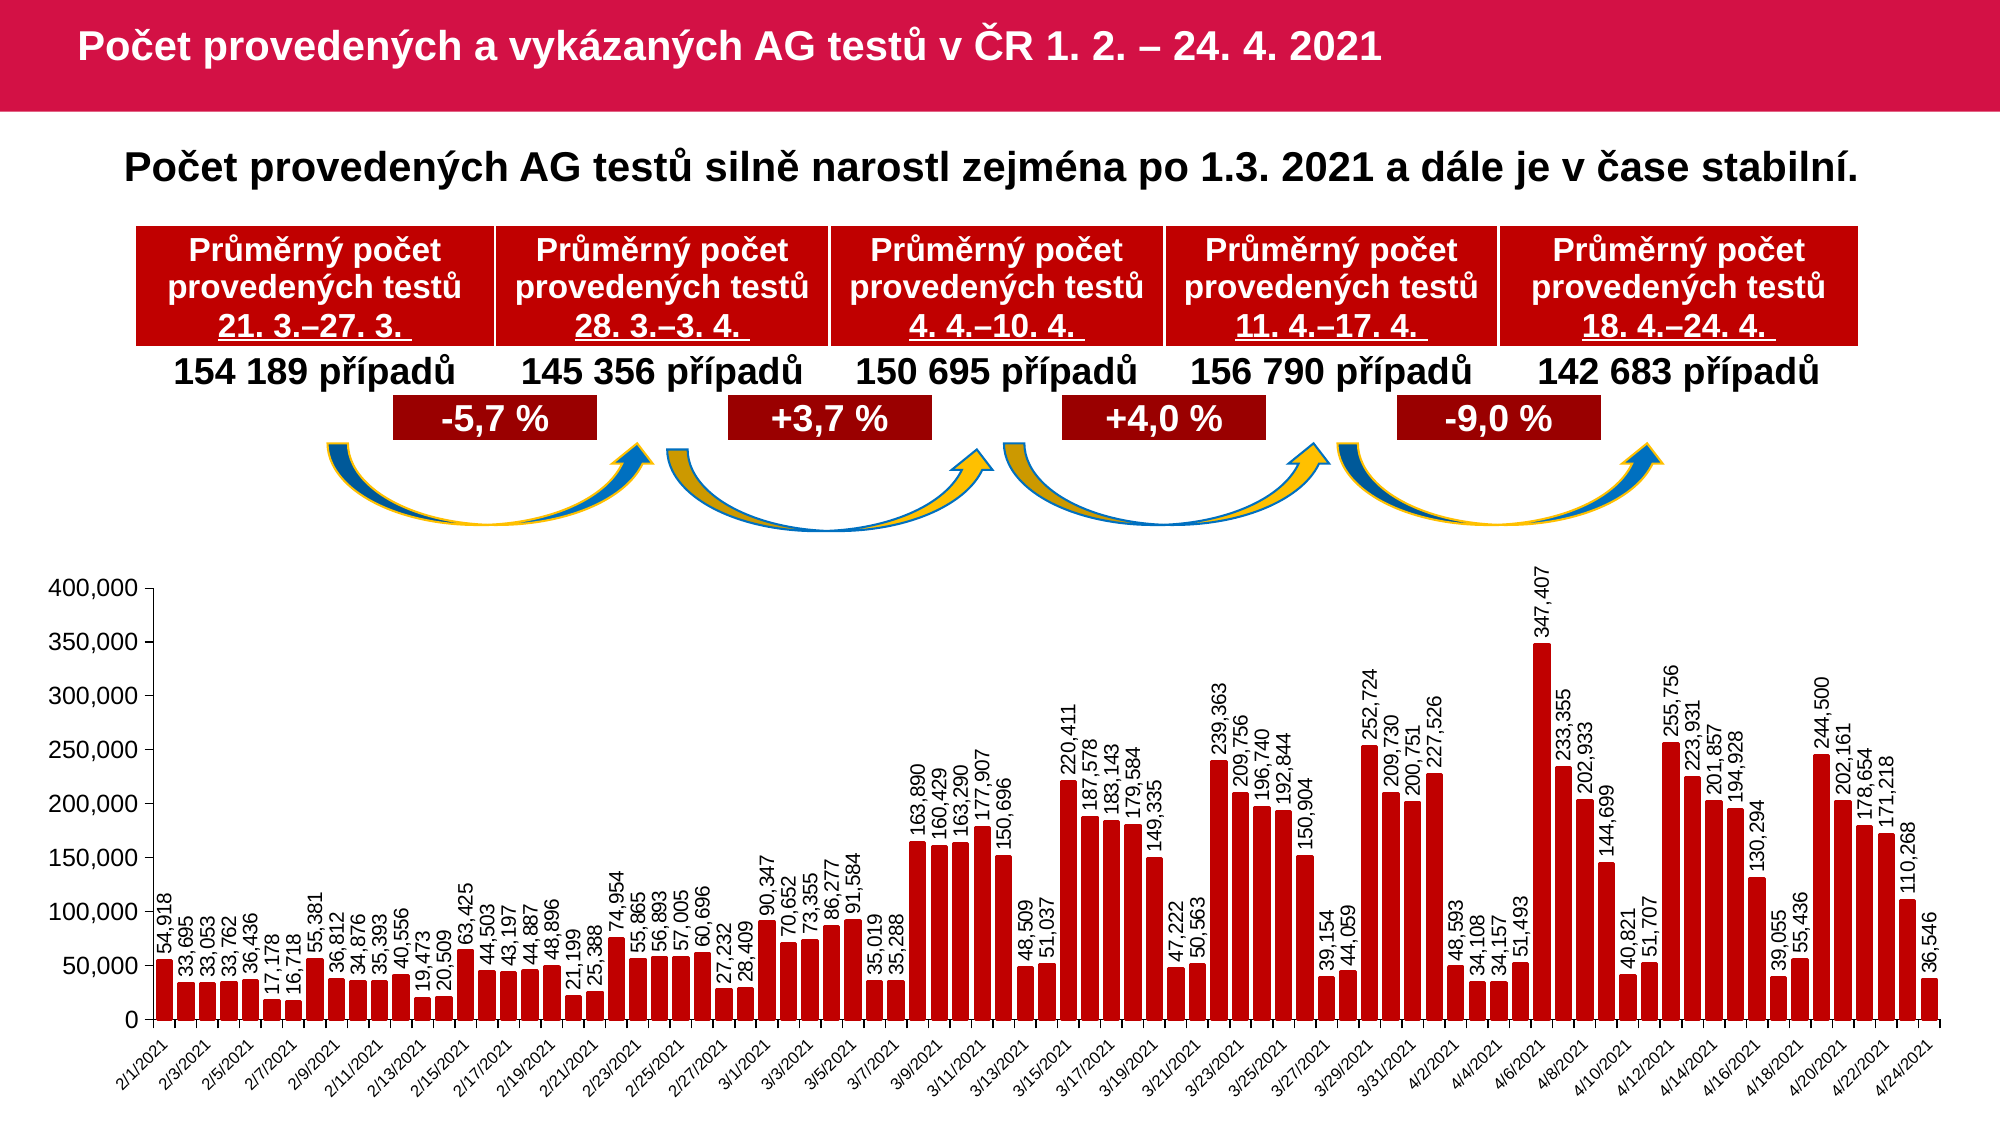

# Počet provedených a vykázaných AG testů v ČR 1. 2. – 24. 4. 2021
Počet provedených AG testů silně narostl zejména po 1.3. 2021 a dále je v čase stabilní.
| Průměrný počet provedených testů |  |  | Průměrný počet provedených testů |  |  | Průměrný počet provedených testů |  |  | Průměrný počet provedených testů |  |  | Průměrný počet provedených testů |  |  |
| --- | --- | --- | --- | --- | --- | --- | --- | --- | --- | --- | --- | --- | --- | --- |
| 21. 3.–27. 3. |  |  | 28. 3.–3. 4. |  |  | 4. 4.–10. 4. |  |  | 11. 4.–17. 4. |  |  | 18. 4.–24. 4. |  |  |
| 154 189 případů |  |  | 145 356 případů |  |  | 150 695 případů |  |  | 156 790 případů |  |  | 142 683 případů |  |  |
|  |  | -5,7 % |  |  | +3,7 % |  |  | +4,0 % |  |  | -9,0 % |  |  |  |

### Chart

| Category |  |
|---|---|
| 44228 | 54918.0 |
| 44229 | 33695.0 |
| 44230 | 33053.0 |
| 44231 | 33762.0 |
| 44232 | 36436.0 |
| 44233 | 17178.0 |
| 44234 | 16718.0 |
| 44235 | 55381.0 |
| 44236 | 36812.0 |
| 44237 | 34876.0 |
| 44238 | 35393.0 |
| 44239 | 40556.0 |
| 44240 | 19473.0 |
| 44241 | 20509.0 |
| 44242 | 63425.0 |
| 44243 | 44503.0 |
| 44244 | 43197.0 |
| 44245 | 44887.0 |
| 44246 | 48896.0 |
| 44247 | 21199.0 |
| 44248 | 25388.0 |
| 44249 | 74954.0 |
| 44250 | 55865.0 |
| 44251 | 56893.0 |
| 44252 | 57005.0 |
| 44253 | 60696.0 |
| 44254 | 27232.0 |
| 44255 | 28409.0 |
| 44256 | 90347.0 |
| 44257 | 70652.0 |
| 44258 | 73355.0 |
| 44259 | 86277.0 |
| 44260 | 91584.0 |
| 44261 | 35019.0 |
| 44262 | 35288.0 |
| 44263 | 163890.0 |
| 44264 | 160429.0 |
| 44265 | 163290.0 |
| 44266 | 177907.0 |
| 44267 | 150696.0 |
| 44268 | 48509.0 |
| 44269 | 51037.0 |
| 44270 | 220411.0 |
| 44271 | 187578.0 |
| 44272 | 183143.0 |
| 44273 | 179584.0 |
| 44274 | 149335.0 |
| 44275 | 47222.0 |
| 44276 | 50563.0 |
| 44277 | 239363.0 |
| 44278 | 209756.0 |
| 44279 | 196740.0 |
| 44280 | 192844.0 |
| 44281 | 150904.0 |
| 44282 | 39154.0 |
| 44283 | 44059.0 |
| 44284 | 252724.0 |
| 44285 | 209730.0 |
| 44286 | 200751.0 |
| 44287 | 227526.0 |
| 44288 | 48593.0 |
| 44289 | 34108.0 |
| 44290 | 34157.0 |
| 44291 | 51493.0 |
| 44292 | 347407.0 |
| 44293 | 233355.0 |
| 44294 | 202933.0 |
| 44295 | 144699.0 |
| 44296 | 40821.0 |
| 44297 | 51707.0 |
| 44298 | 255756.0 |
| 44299 | 223931.0 |
| 44300 | 201857.0 |
| 44301 | 194928.0 |
| 44302 | 130294.0 |
| 44303 | 39055.0 |
| 44304 | 55436.0 |
| 44305 | 244500.0 |
| 44306 | 202161.0 |
| 44307 | 178654.0 |
| 44308 | 171218.0 |
| 44309 | 110268.0 |
| 44310 | 36546.0 |
|  | None |
|  | None |
|  | None |
|  | None |
|  | None |
|  | None |
|  | None |
|  | None |
|  | None |
|  | None |
|  | None |
|  | None |
|  | None |
|  | None |
|  | None |
|  | None |
|  | None |
|  | None |